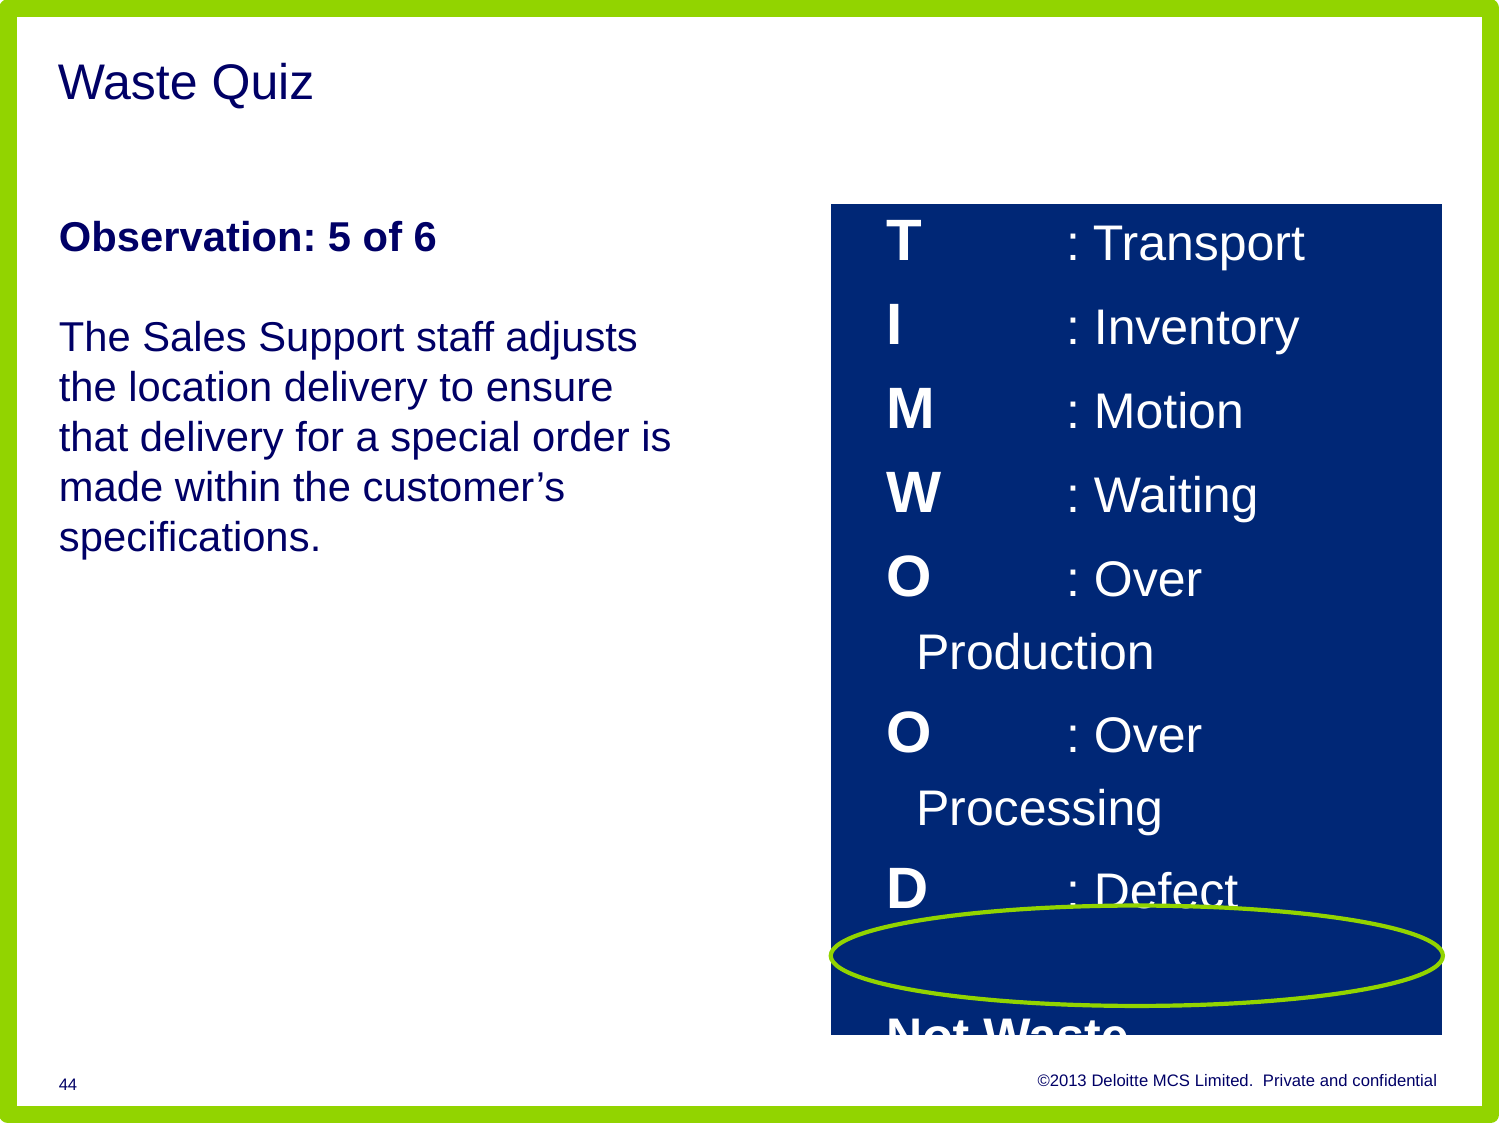

# Waste Quiz
T 	: Transport
I 	: Inventory
M 	: Motion
W 	: Waiting
O 	: Over Production
O	: Over Processing
D	: Defect

Not Waste
Observation: 5 of 6

The Sales Support staff adjusts the location delivery to ensure that delivery for a special order is made within the customer’s specifications.

44